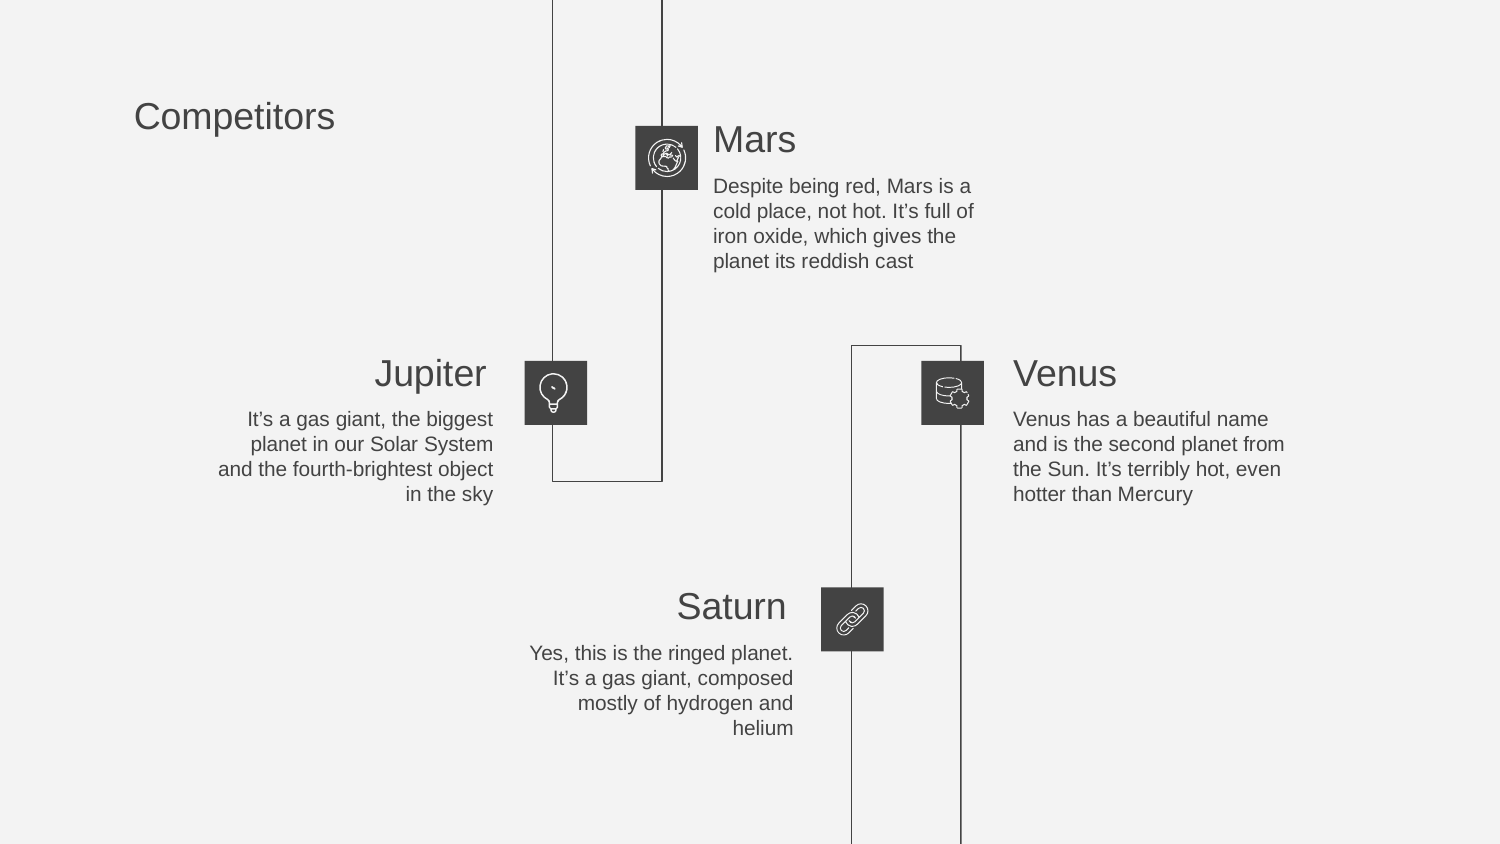

# Mars
Competitors

Despite being red, Mars is a cold place, not hot. It’s full of iron oxide, which gives the planet its reddish cast
Venus
Jupiter

Venus has a beautiful name and is the second planet from the Sun. It’s terribly hot, even hotter than Mercury
It’s a gas giant, the biggest planet in our Solar System and the fourth-brightest object in the sky
Saturn

Yes, this is the ringed planet. It’s a gas giant, composed mostly of hydrogen and helium